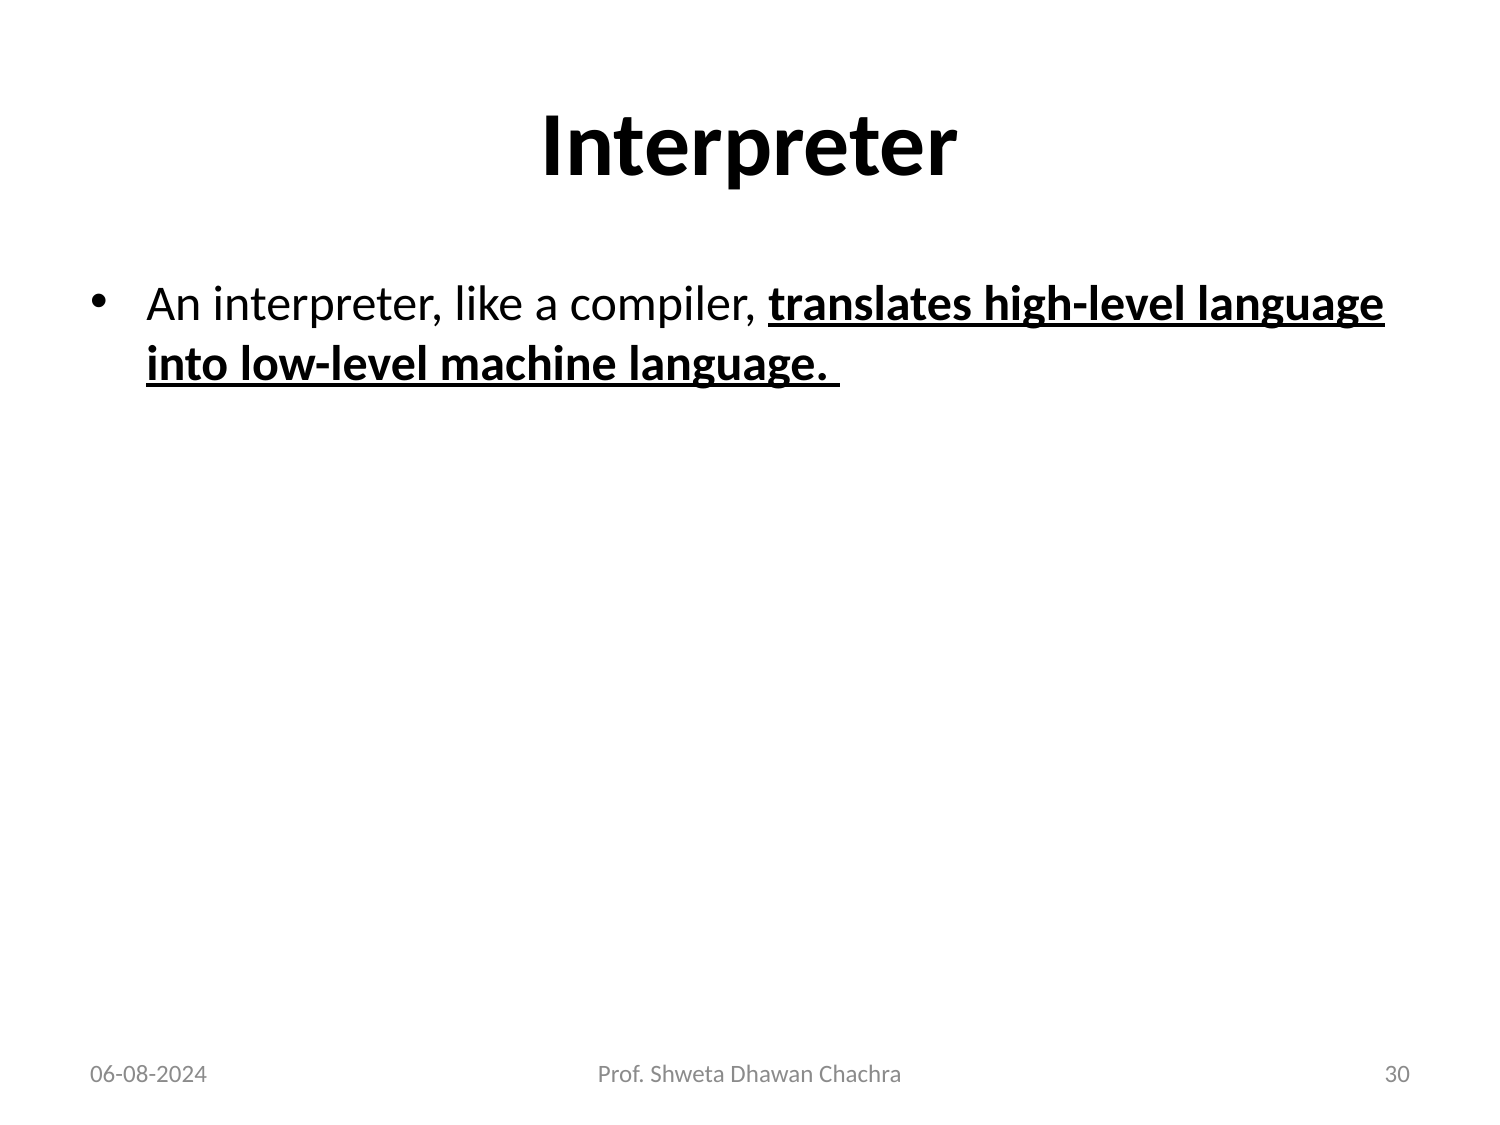

# Interpreter
An interpreter, like a compiler, translates high-level language into low-level machine language.

06-08-2024
Prof. Shweta Dhawan Chachra
30